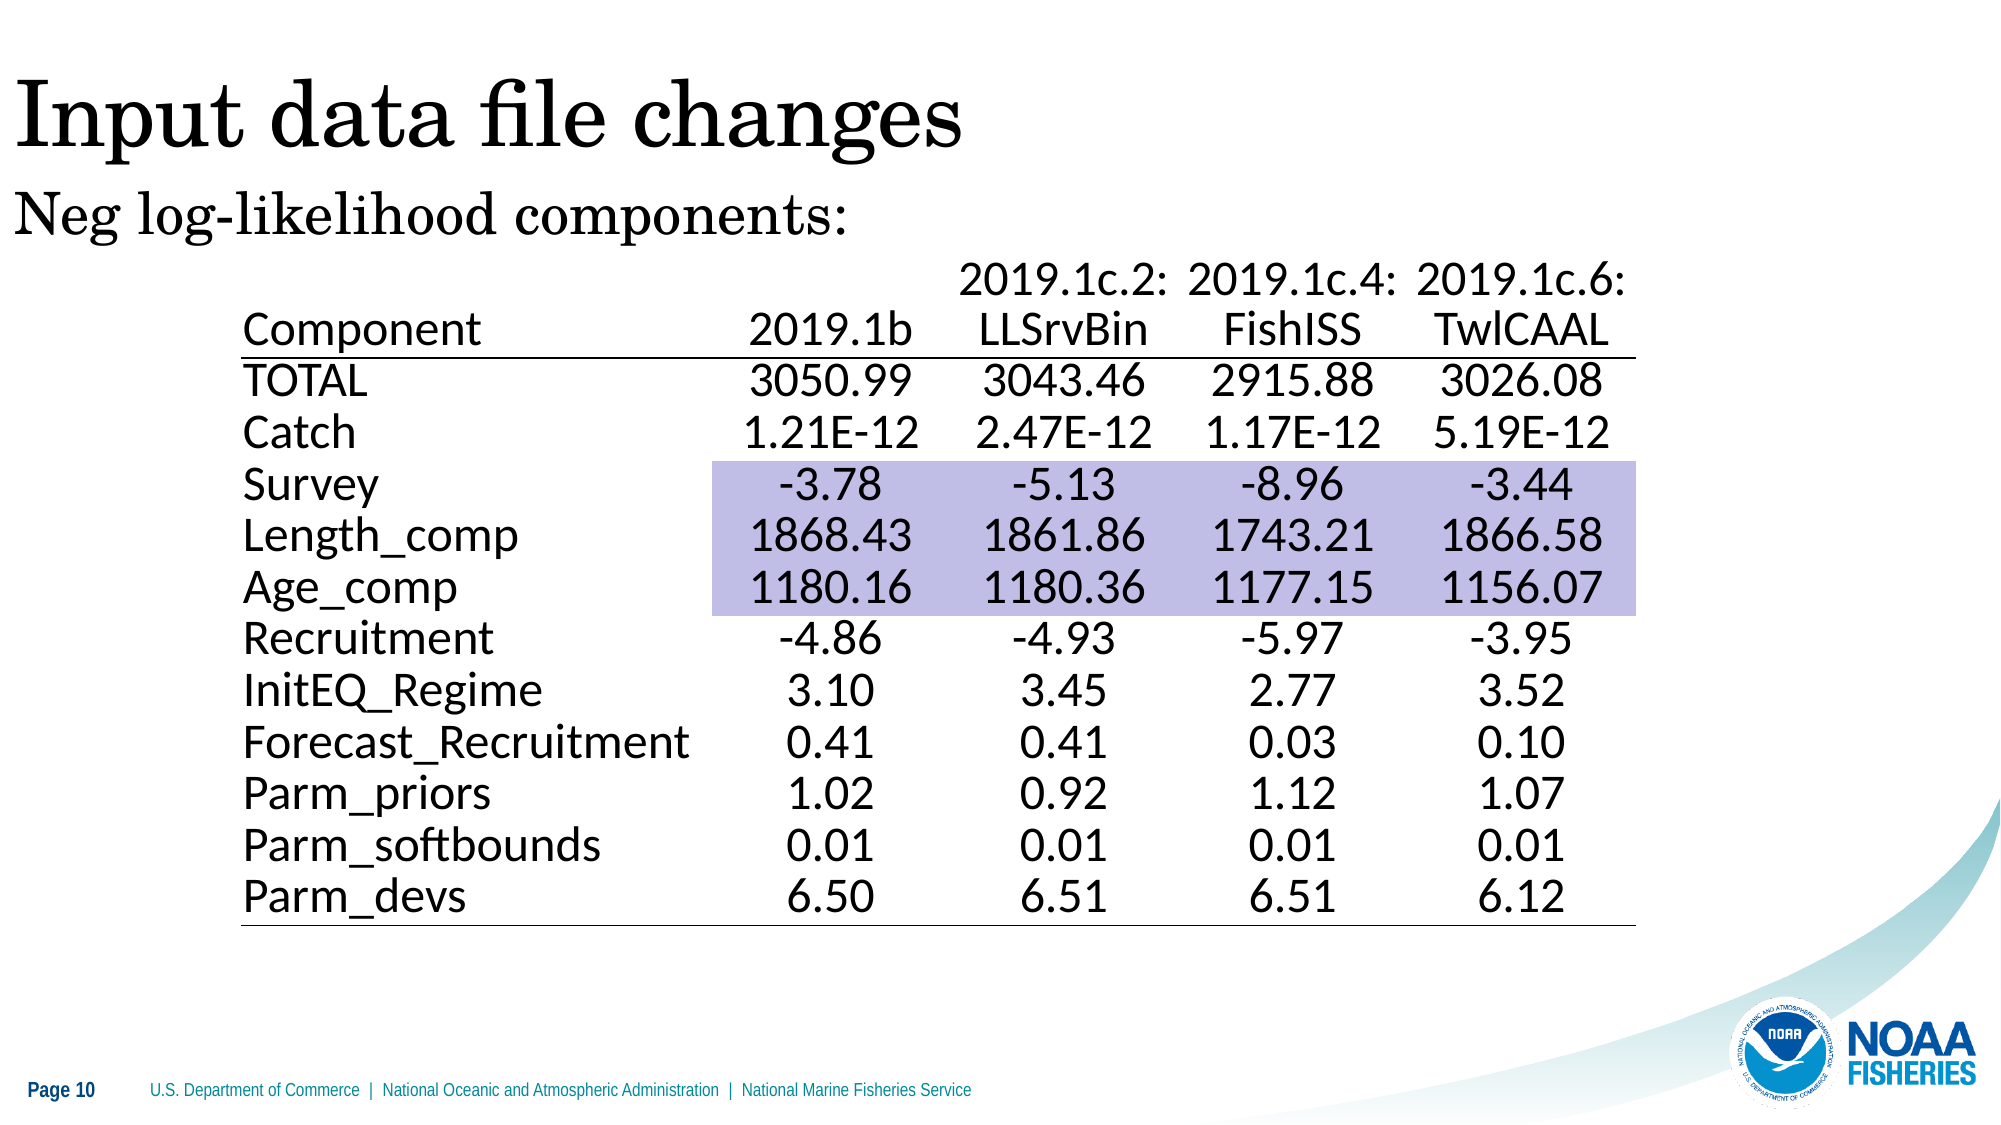

Input data file changes
Neg log-likelihood components:
| Component | 2019.1b | 2019.1c.2: LLSrvBin | 2019.1c.4: FishISS | 2019.1c.6: TwlCAAL |
| --- | --- | --- | --- | --- |
| TOTAL | 3050.99 | 3043.46 | 2915.88 | 3026.08 |
| Catch | 1.21E-12 | 2.47E-12 | 1.17E-12 | 5.19E-12 |
| Survey | -3.78 | -5.13 | -8.96 | -3.44 |
| Length\_comp | 1868.43 | 1861.86 | 1743.21 | 1866.58 |
| Age\_comp | 1180.16 | 1180.36 | 1177.15 | 1156.07 |
| Recruitment | -4.86 | -4.93 | -5.97 | -3.95 |
| InitEQ\_Regime | 3.10 | 3.45 | 2.77 | 3.52 |
| Forecast\_Recruitment | 0.41 | 0.41 | 0.03 | 0.10 |
| Parm\_priors | 1.02 | 0.92 | 1.12 | 1.07 |
| Parm\_softbounds | 0.01 | 0.01 | 0.01 | 0.01 |
| Parm\_devs | 6.50 | 6.51 | 6.51 | 6.12 |